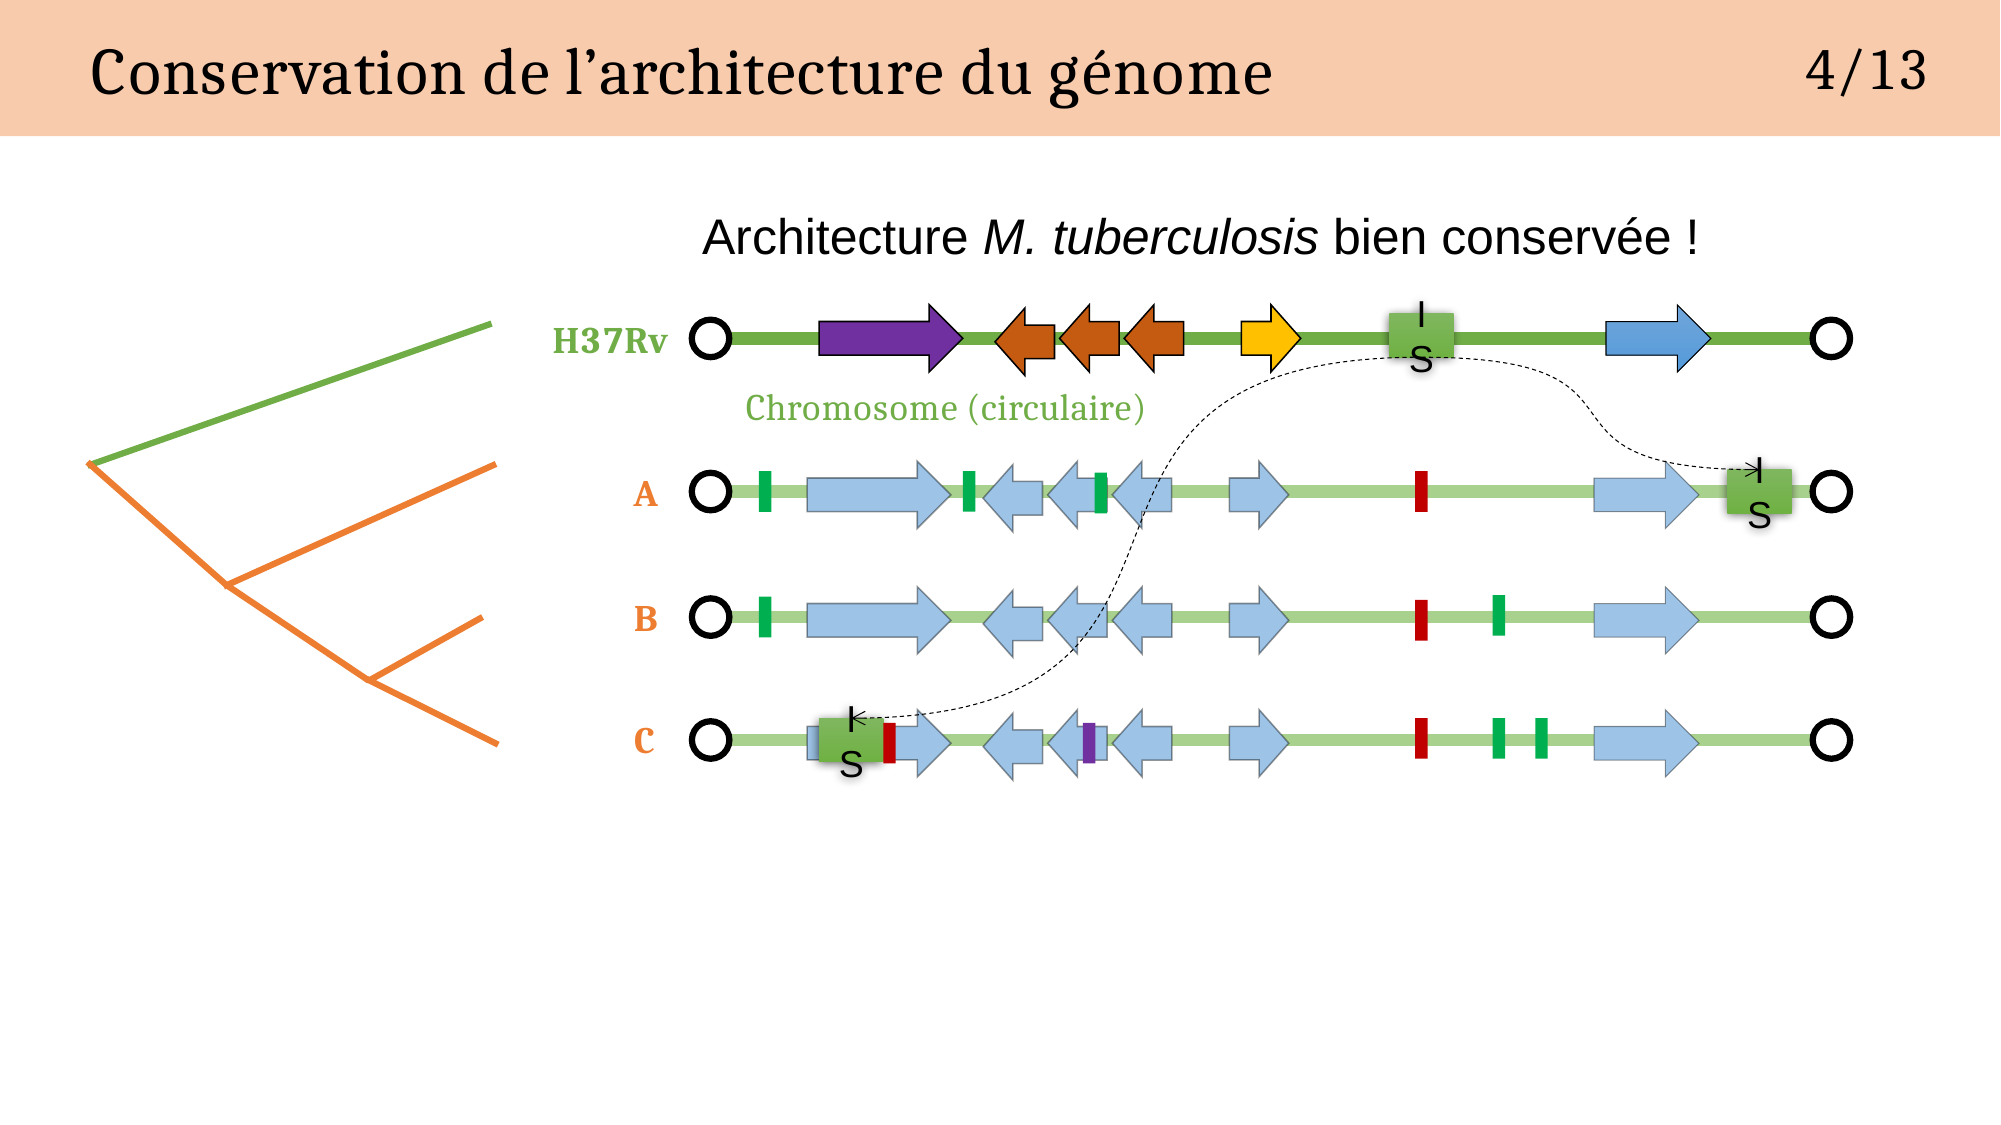

Conservation de l’architecture du génome
4/13
Architecture M. tuberculosis bien conservée !

H37Rv

IS

Chromosome (circulaire)

A

IS

B

C

IS